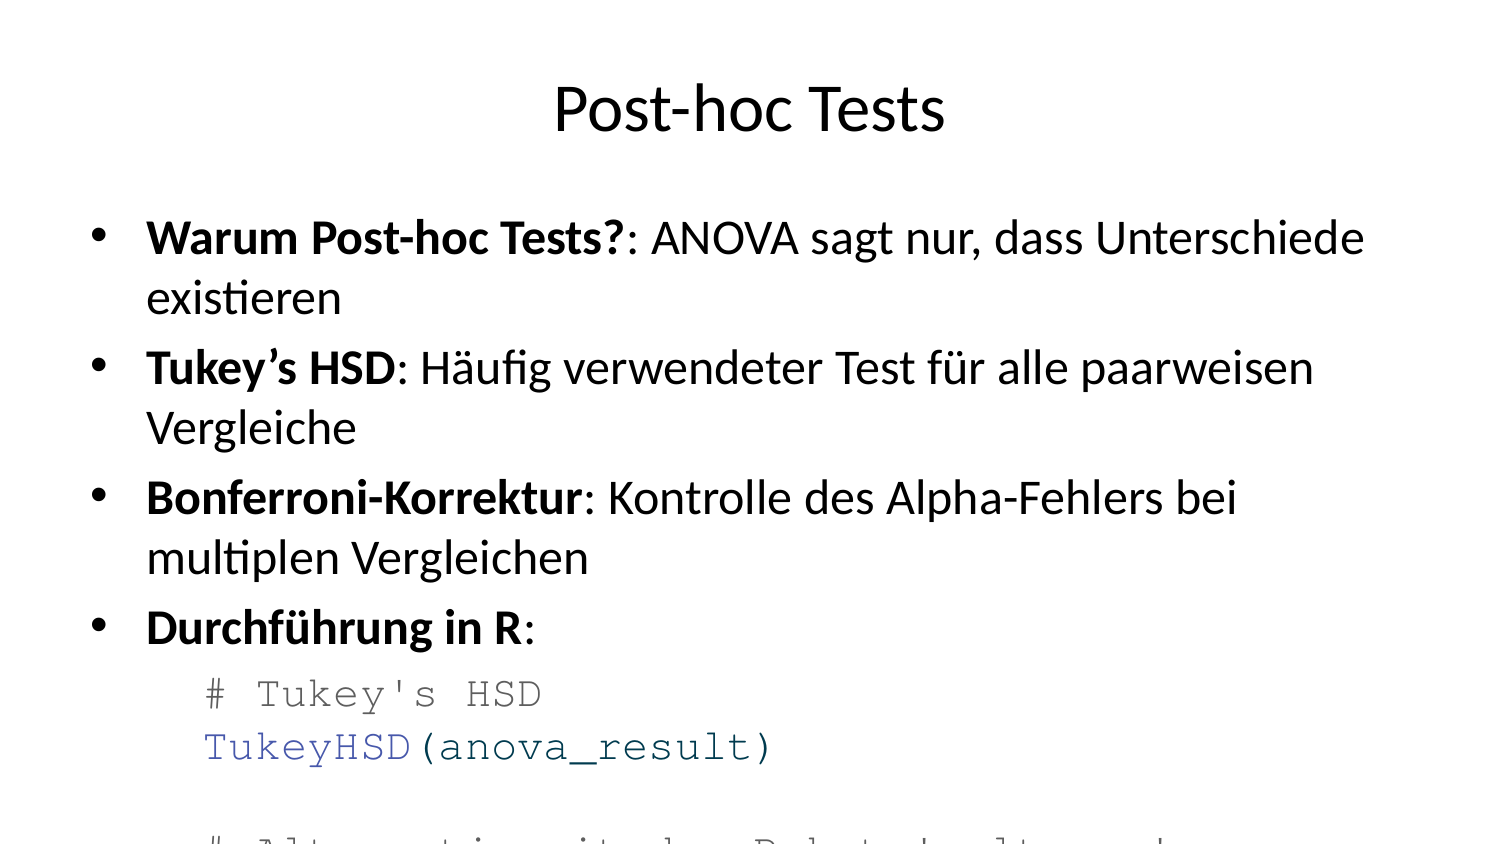

# Post-hoc Tests
Warum Post-hoc Tests?: ANOVA sagt nur, dass Unterschiede existieren
Tukey’s HSD: Häufig verwendeter Test für alle paarweisen Vergleiche
Bonferroni-Korrektur: Kontrolle des Alpha-Fehlers bei multiplen Vergleichen
Durchführung in R:
# Tukey's HSD TukeyHSD(anova_result) # Alternativ mit dem Paket 'multcomp' library(multcomp) post_hoc <- glht(anova_result, linfct = mcp(gruppe = "Tukey")) summary(post_hoc)